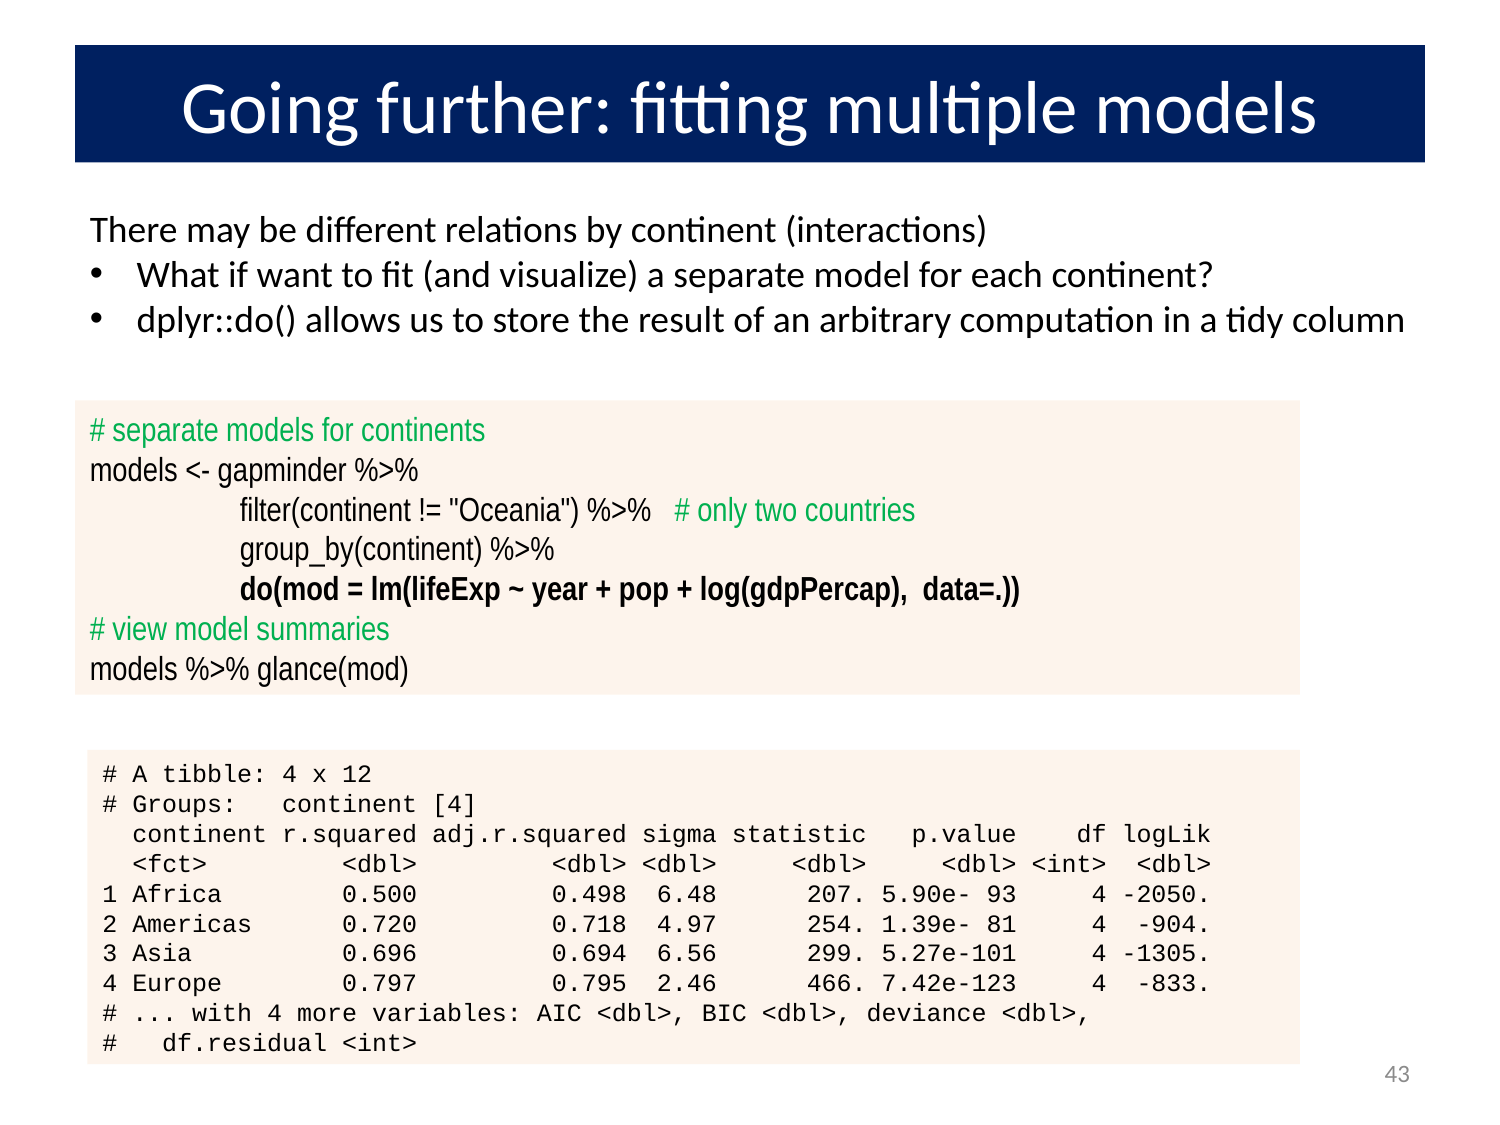

# Going further: fitting multiple models
There may be different relations by continent (interactions)
What if want to fit (and visualize) a separate model for each continent?
dplyr::do() allows us to store the result of an arbitrary computation in a tidy column
# separate models for continents
models <- gapminder %>%
	filter(continent != "Oceania") %>%   # only two countries
	group_by(continent) %>%
	do(mod = lm(lifeExp ~ year + pop + log(gdpPercap),  data=.))
# view model summaries
models %>% glance(mod)
# A tibble: 4 x 12
# Groups:   continent [4]
  continent r.squared adj.r.squared sigma statistic   p.value    df logLik
  <fct>         <dbl>         <dbl> <dbl>     <dbl>     <dbl> <int>  <dbl>
1 Africa        0.500         0.498  6.48      207. 5.90e- 93     4 -2050.
2 Americas      0.720         0.718  4.97      254. 1.39e- 81     4  -904.
3 Asia          0.696         0.694  6.56      299. 5.27e-101     4 -1305.
4 Europe        0.797         0.795  2.46      466. 7.42e-123     4  -833.
# ... with 4 more variables: AIC <dbl>, BIC <dbl>, deviance <dbl>,
#   df.residual <int>
43